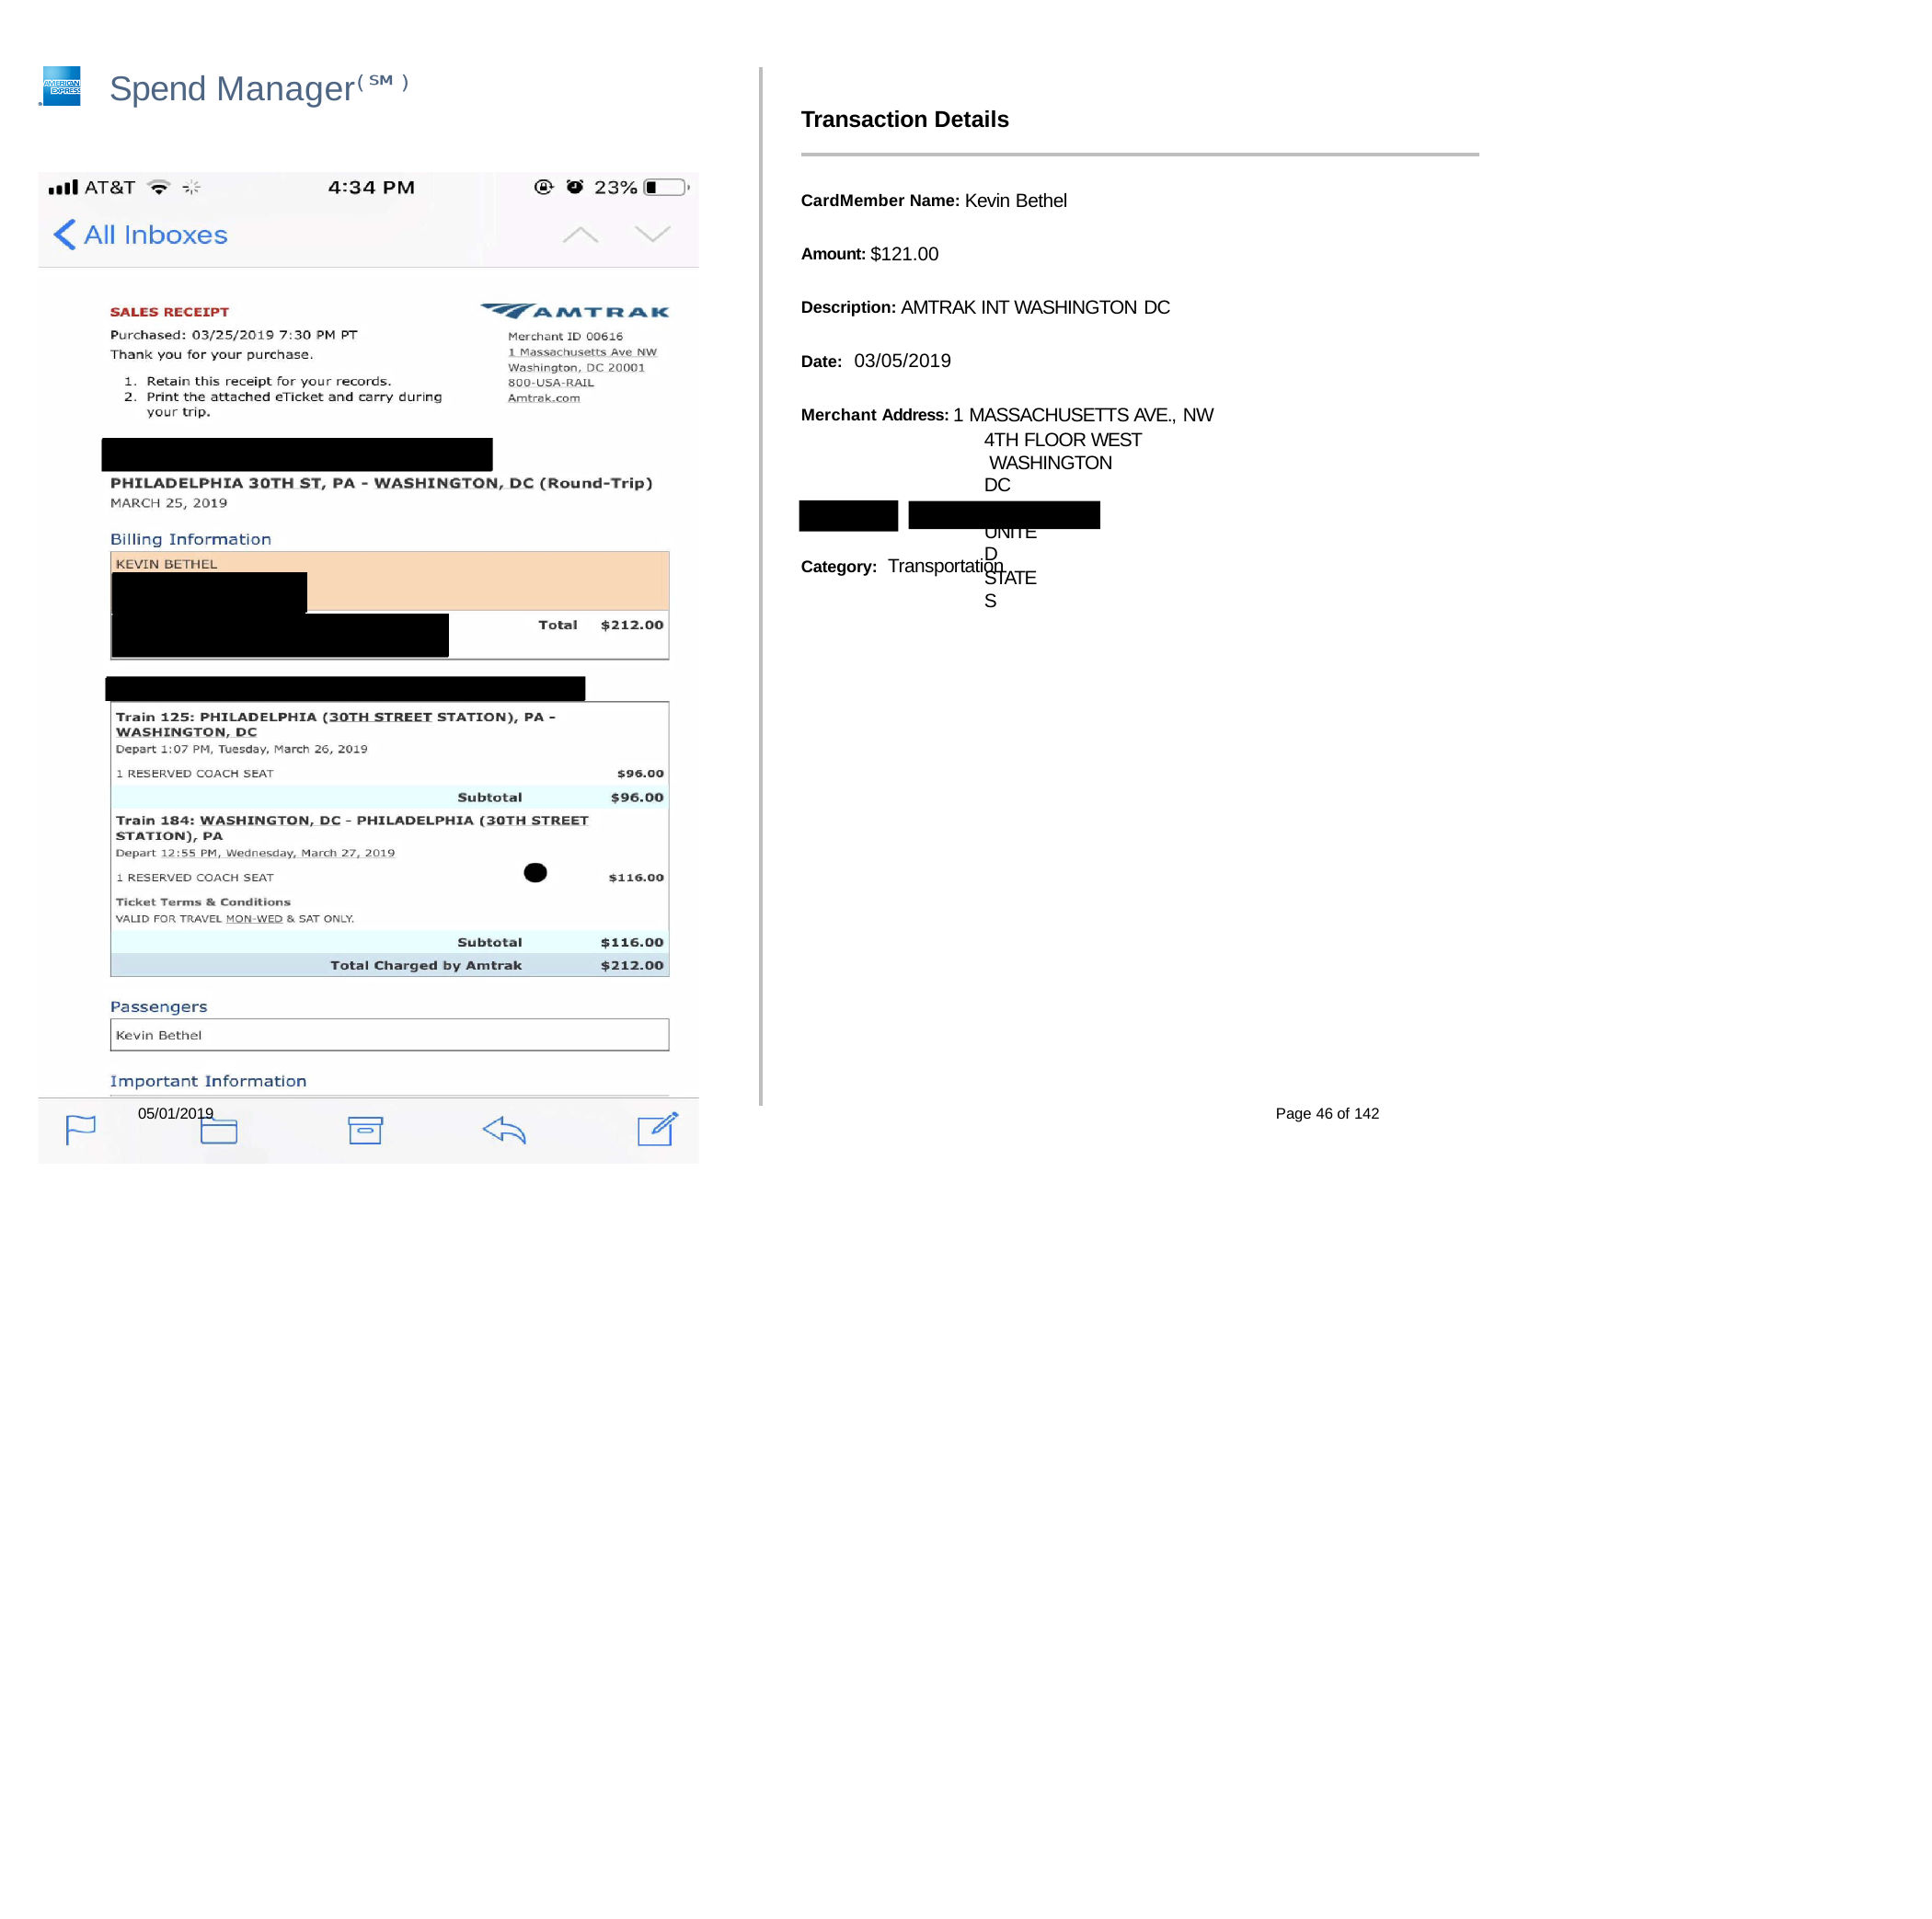

# Spend Manager⁽℠⁾

Transaction Details

CardMember Name: Kevin Bethel
Amount: $121.00
Description: AMTRAK INT WASHINGTON DC
Date: 03/05/2019
Merchant Address: 1 MASSACHUSETTS AVE., NW
4TH FLOOR WEST  WASHINGTON
DC  20001
UNITED STATES

Category: Transportation

05/01/2019
Page 46 of 142